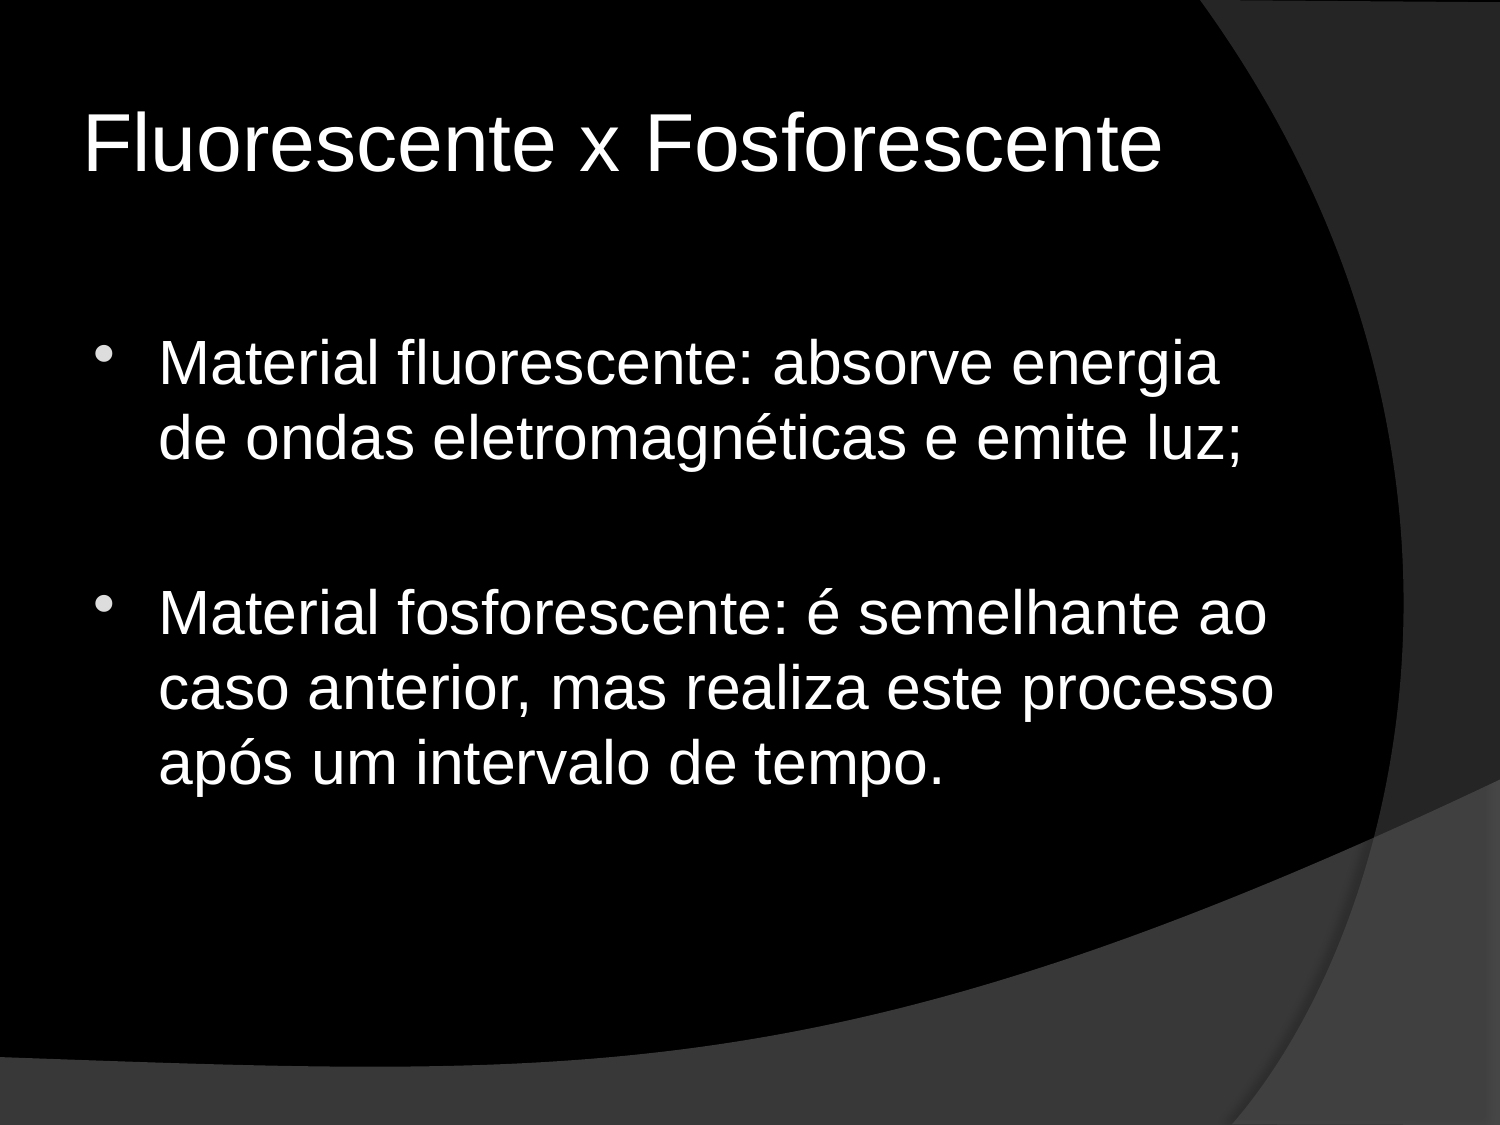

# Fluorescente x Fosforescente
Material fluorescente: absorve energia de ondas eletromagnéticas e emite luz;

Material fosforescente: é semelhante ao caso anterior, mas realiza este processo após um intervalo de tempo.